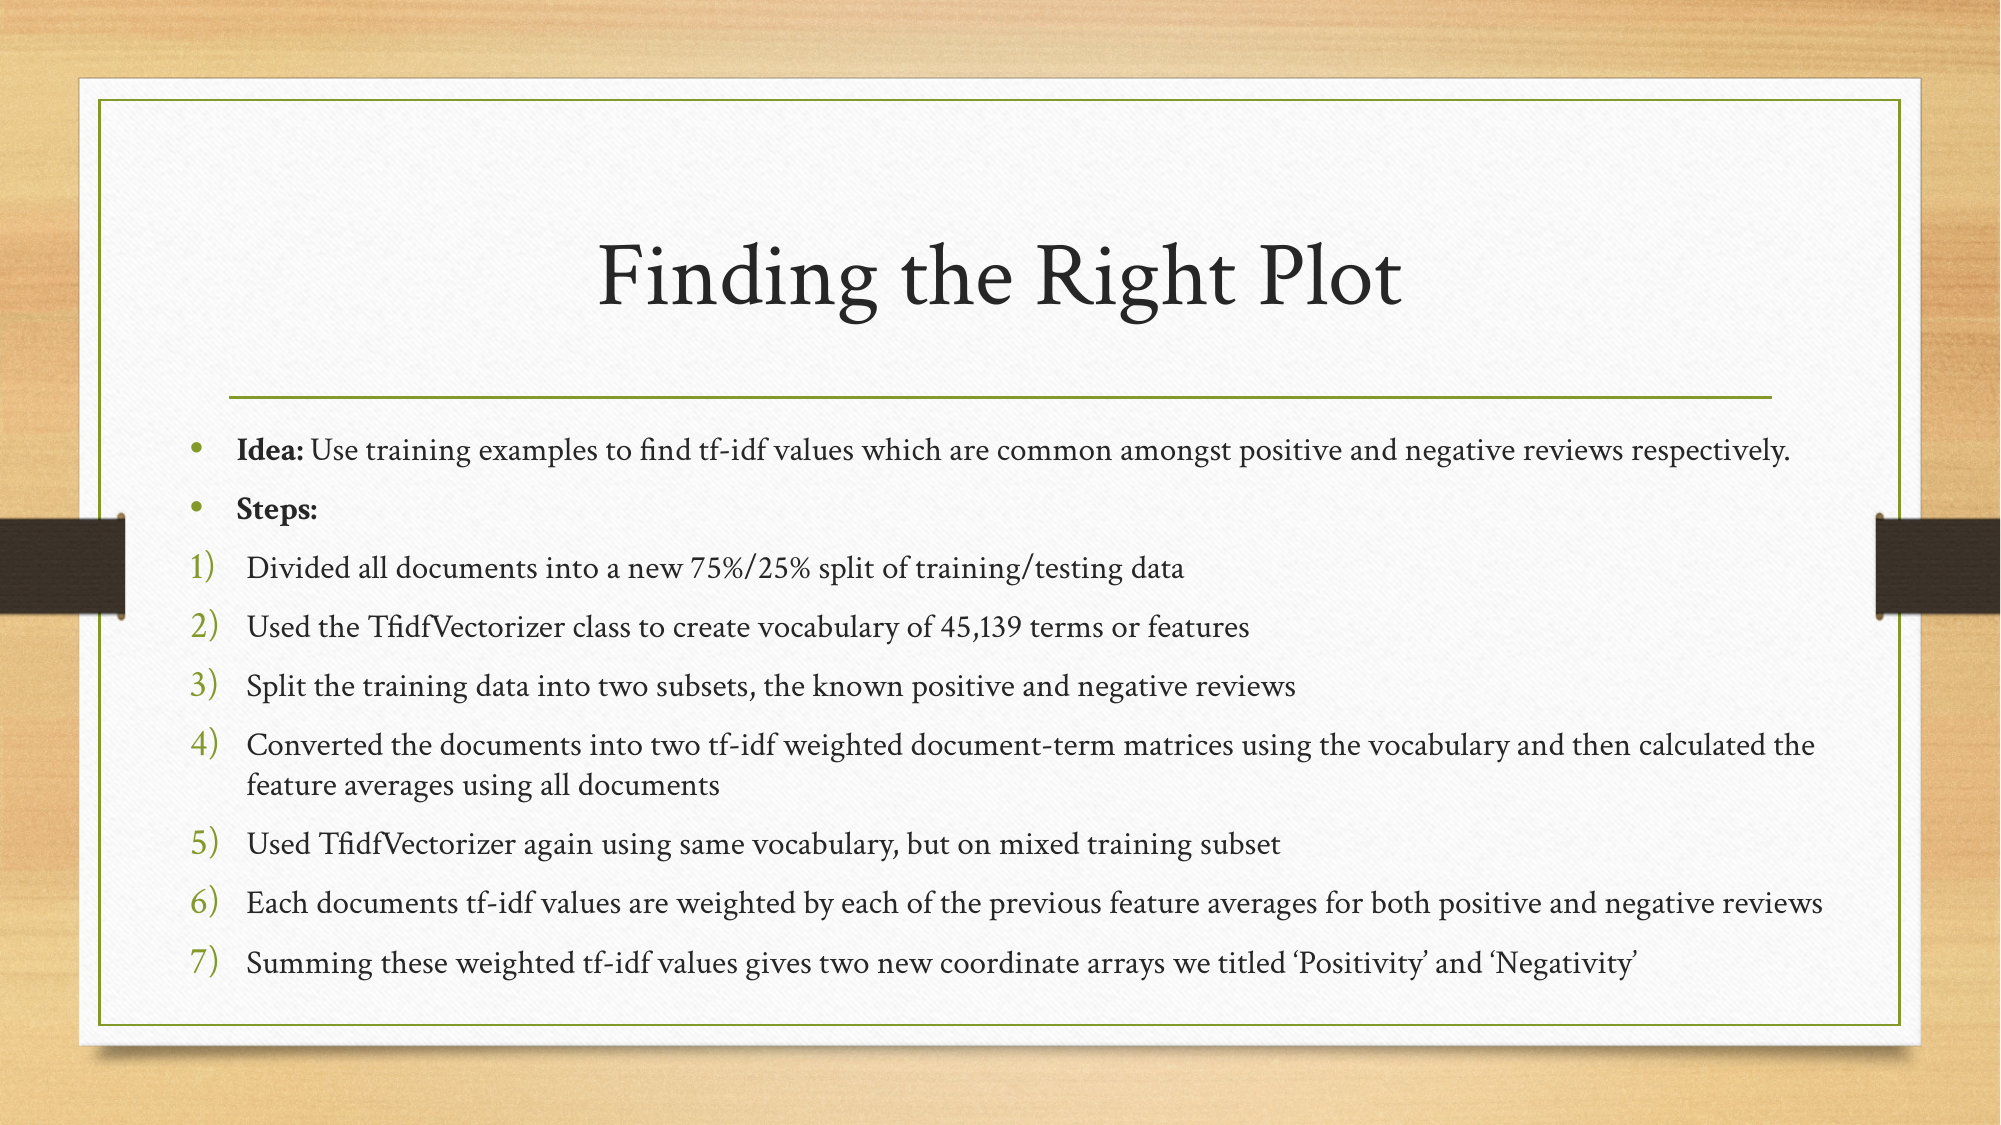

# Finding the Right Plot
Idea: Use training examples to find tf-idf values which are common amongst positive and negative reviews respectively.
Steps:
Divided all documents into a new 75%/25% split of training/testing data
Used the TfidfVectorizer class to create vocabulary of 45,139 terms or features
Split the training data into two subsets, the known positive and negative reviews
Converted the documents into two tf-idf weighted document-term matrices using the vocabulary and then calculated the feature averages using all documents
Used TfidfVectorizer again using same vocabulary, but on mixed training subset
Each documents tf-idf values are weighted by each of the previous feature averages for both positive and negative reviews
Summing these weighted tf-idf values gives two new coordinate arrays we titled ‘Positivity’ and ‘Negativity’